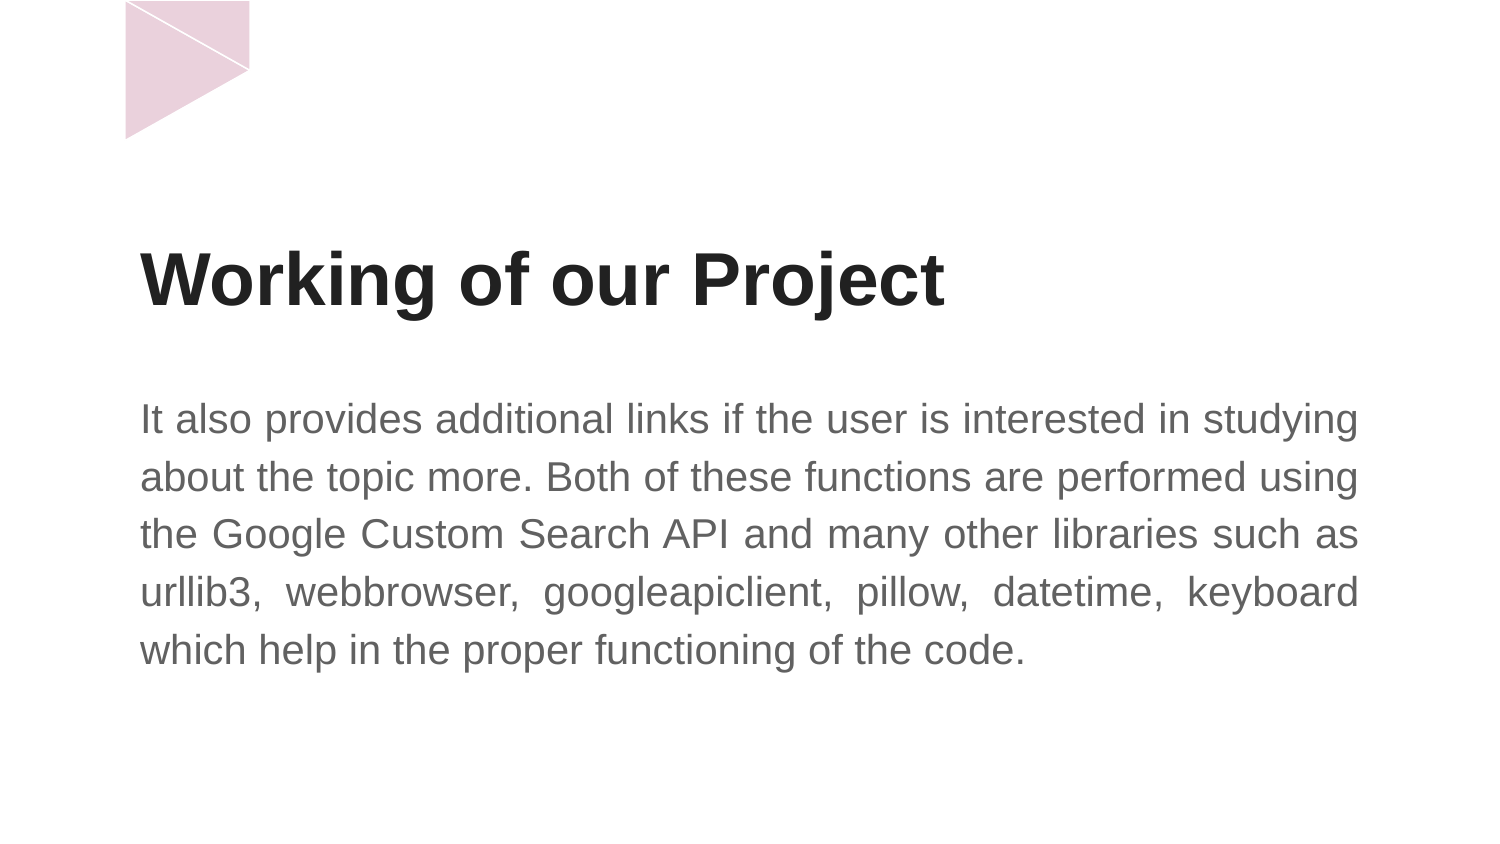

# Working of our Project
It also provides additional links if the user is interested in studying about the topic more. Both of these functions are performed using the Google Custom Search API and many other libraries such as urllib3, webbrowser, googleapiclient, pillow, datetime, keyboard which help in the proper functioning of the code.